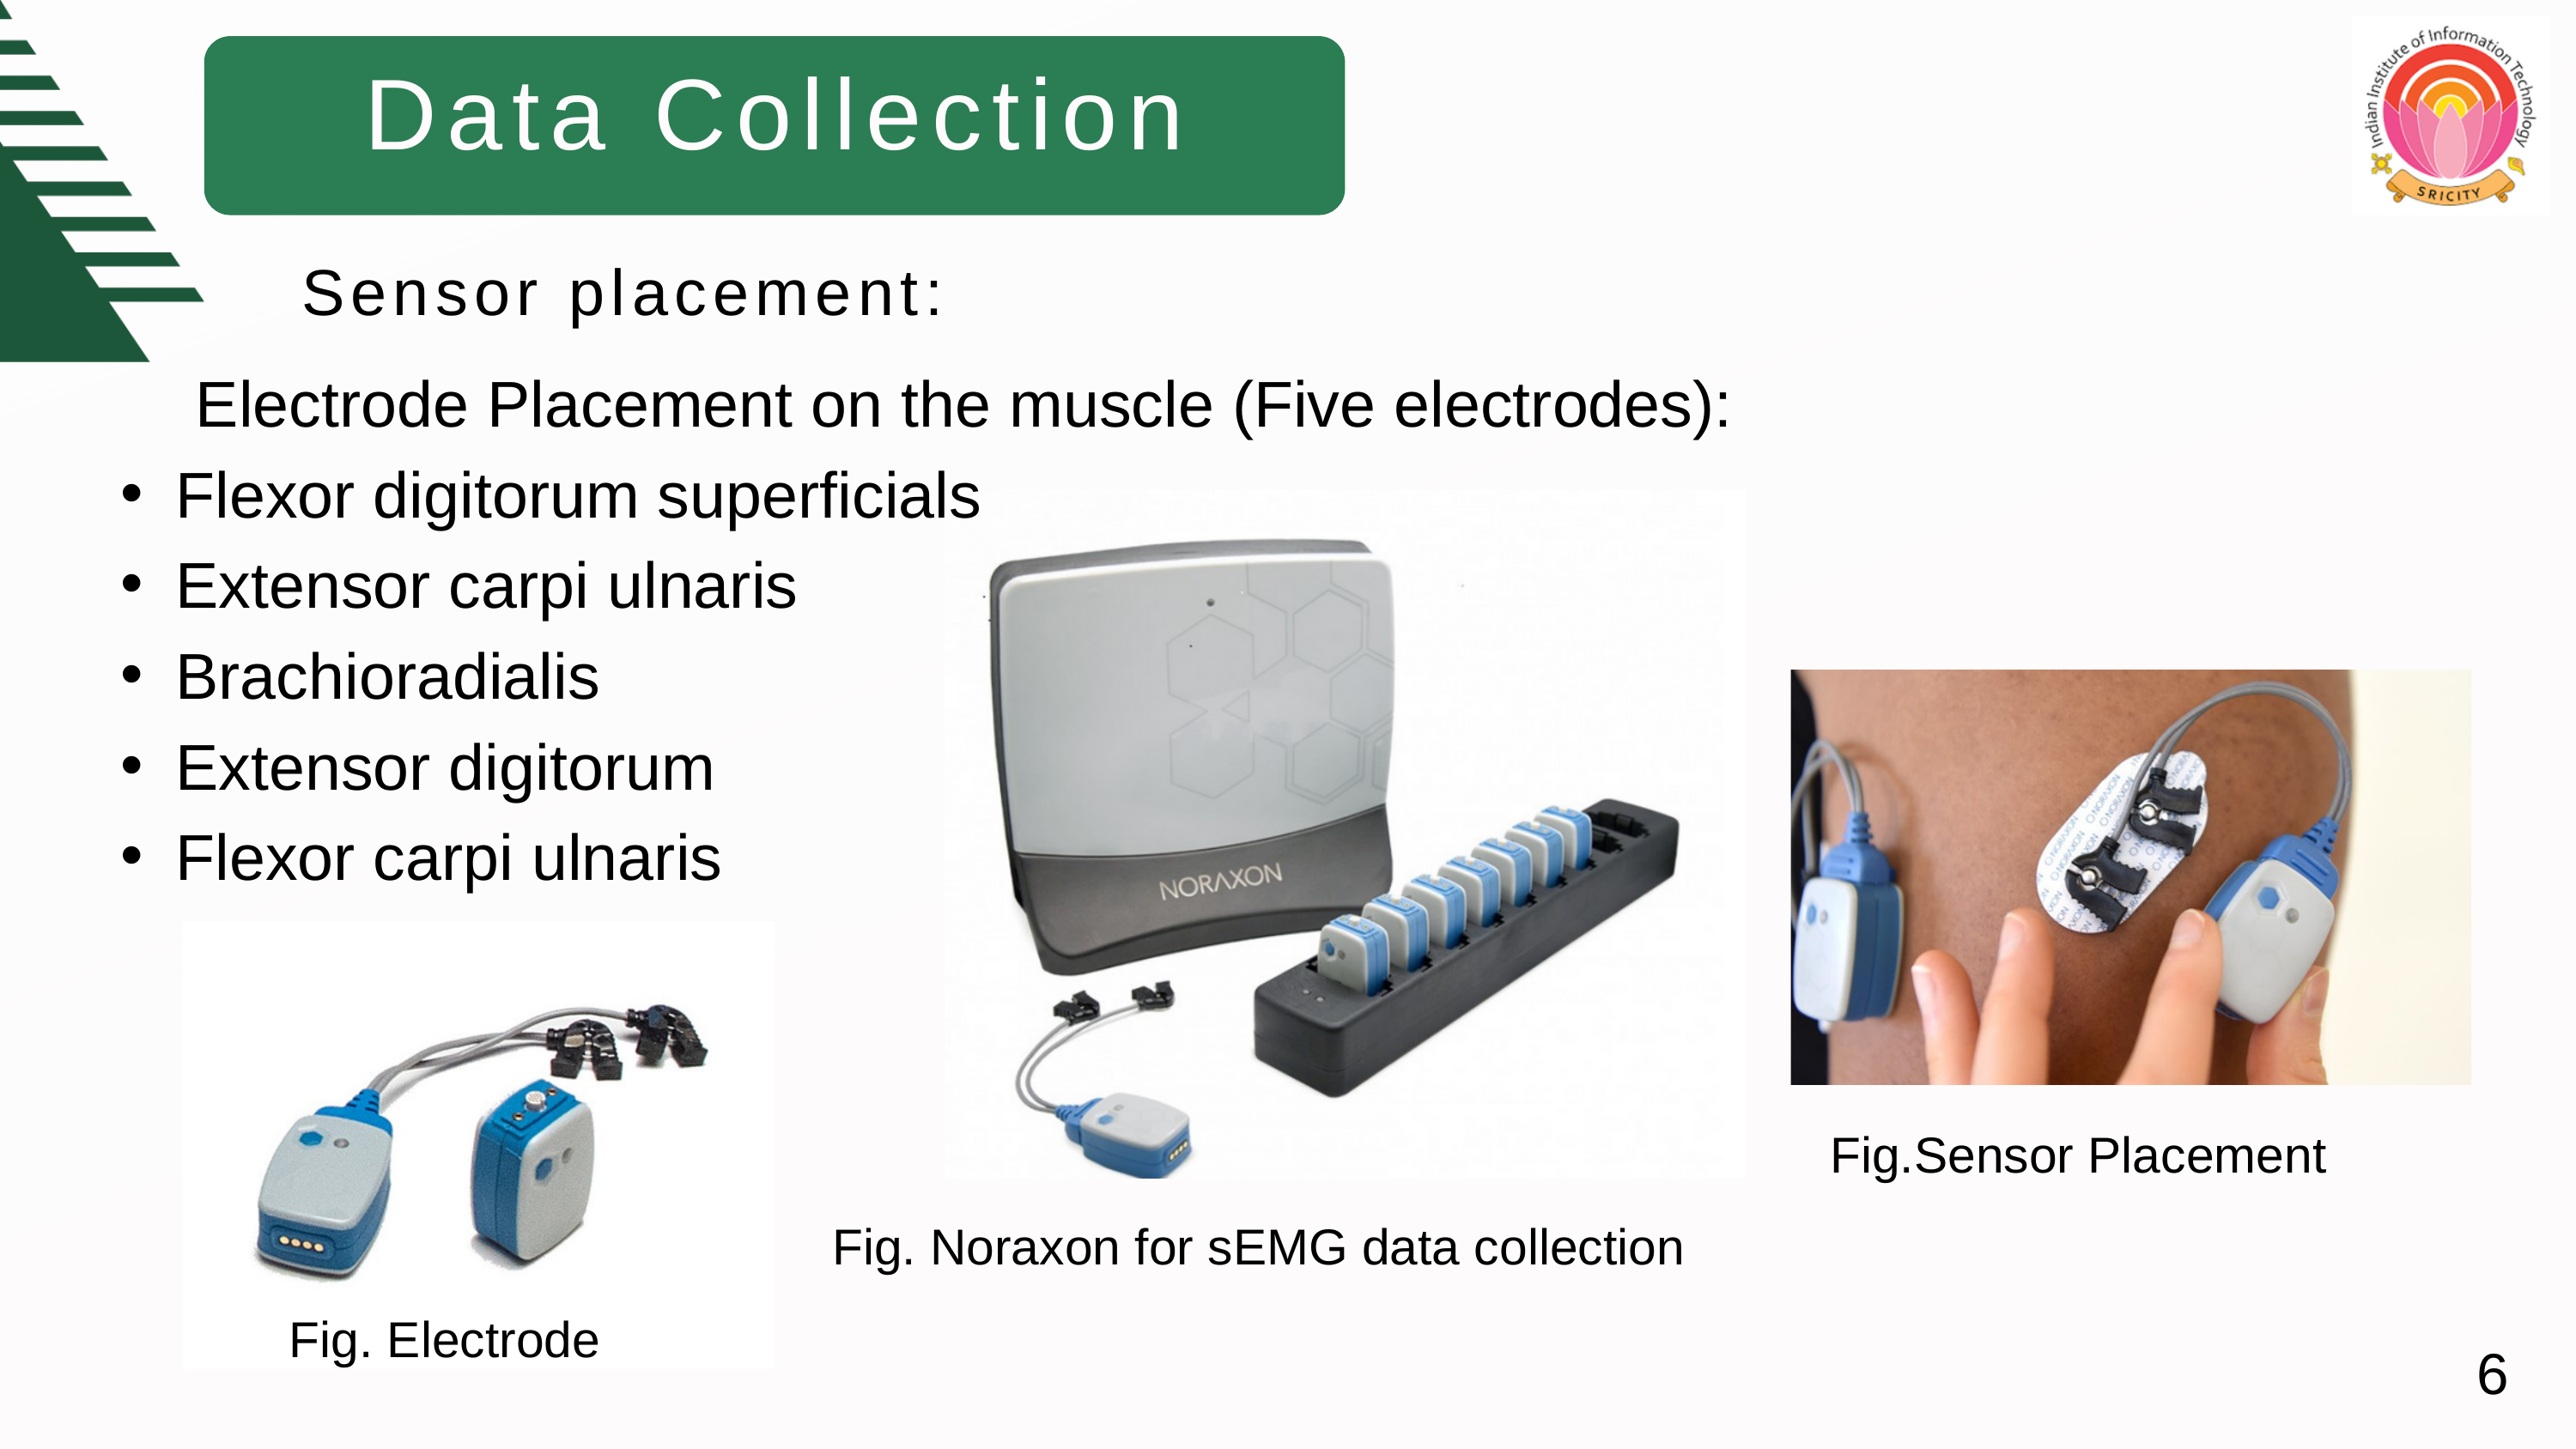

Data Collection
Sensor placement:
Electrode Placement on the muscle (Five electrodes):
Flexor digitorum superficials
Extensor carpi ulnaris
Brachioradialis
Extensor digitorum
Flexor carpi ulnaris

Fig.Sensor Placement
Fig. Noraxon for sEMG data collection
Fig. Electrode
6